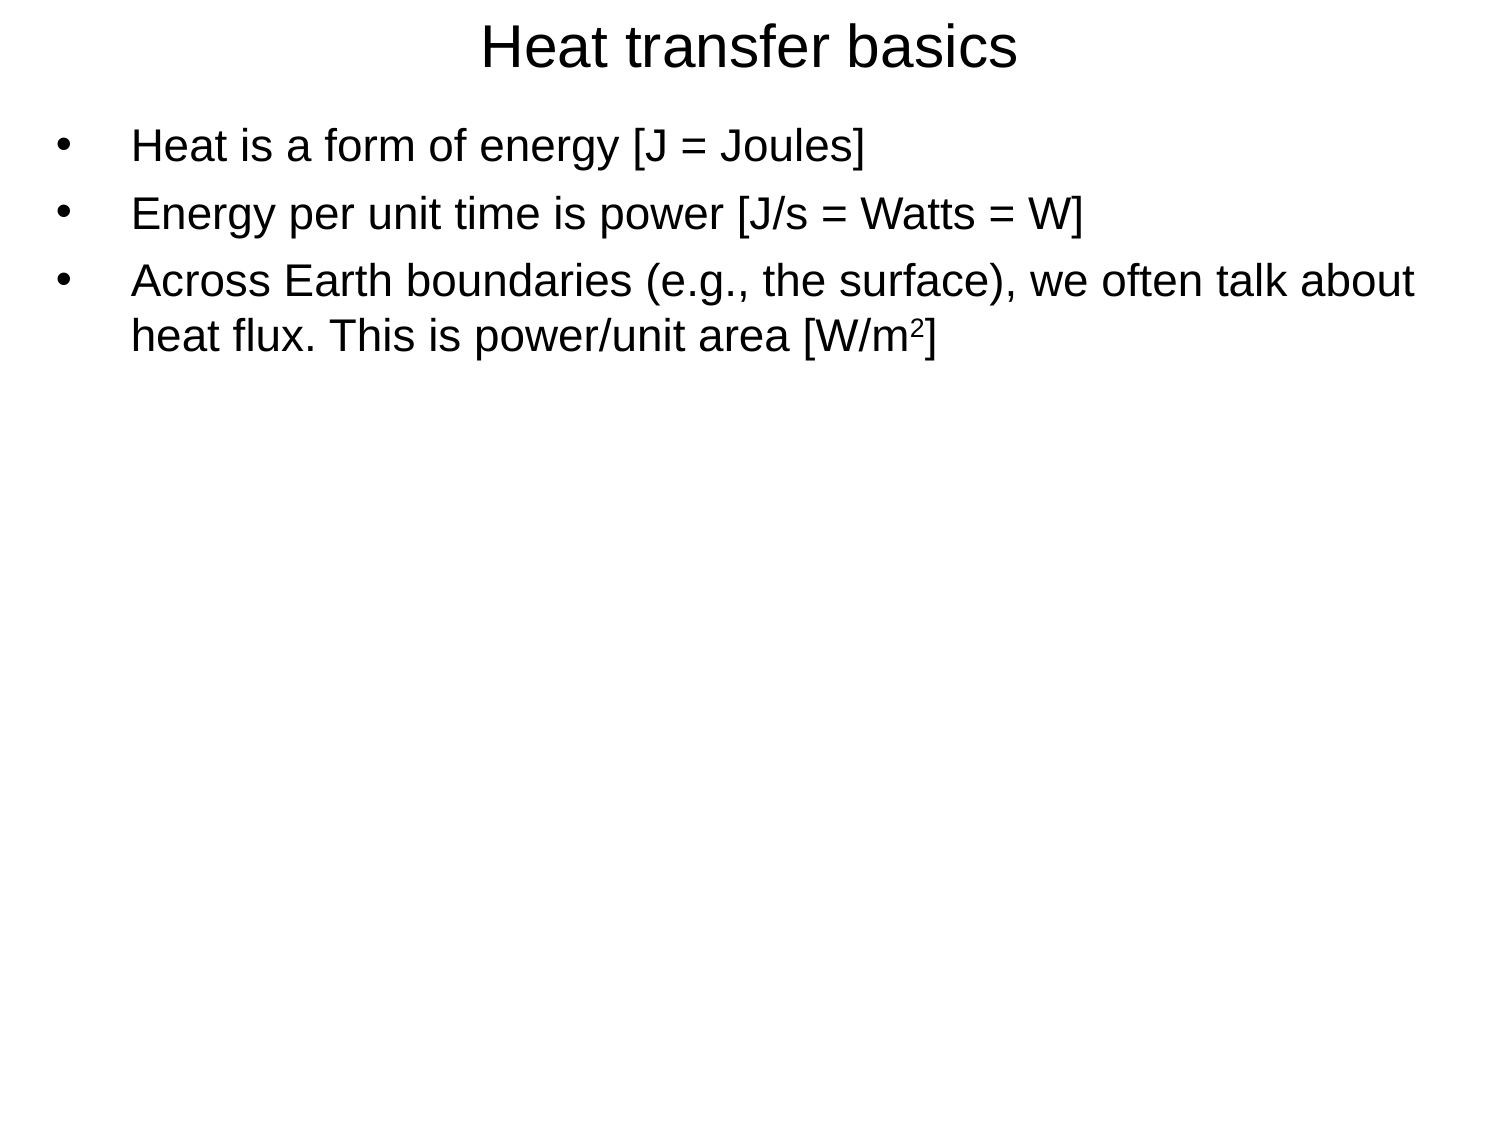

Heat transfer basics
Heat is a form of energy [J = Joules]

Energy per unit time is power [J/s = Watts = W]

Across Earth boundaries (e.g., the surface), we often talk about heat flux. This is power/unit area [W/m2]